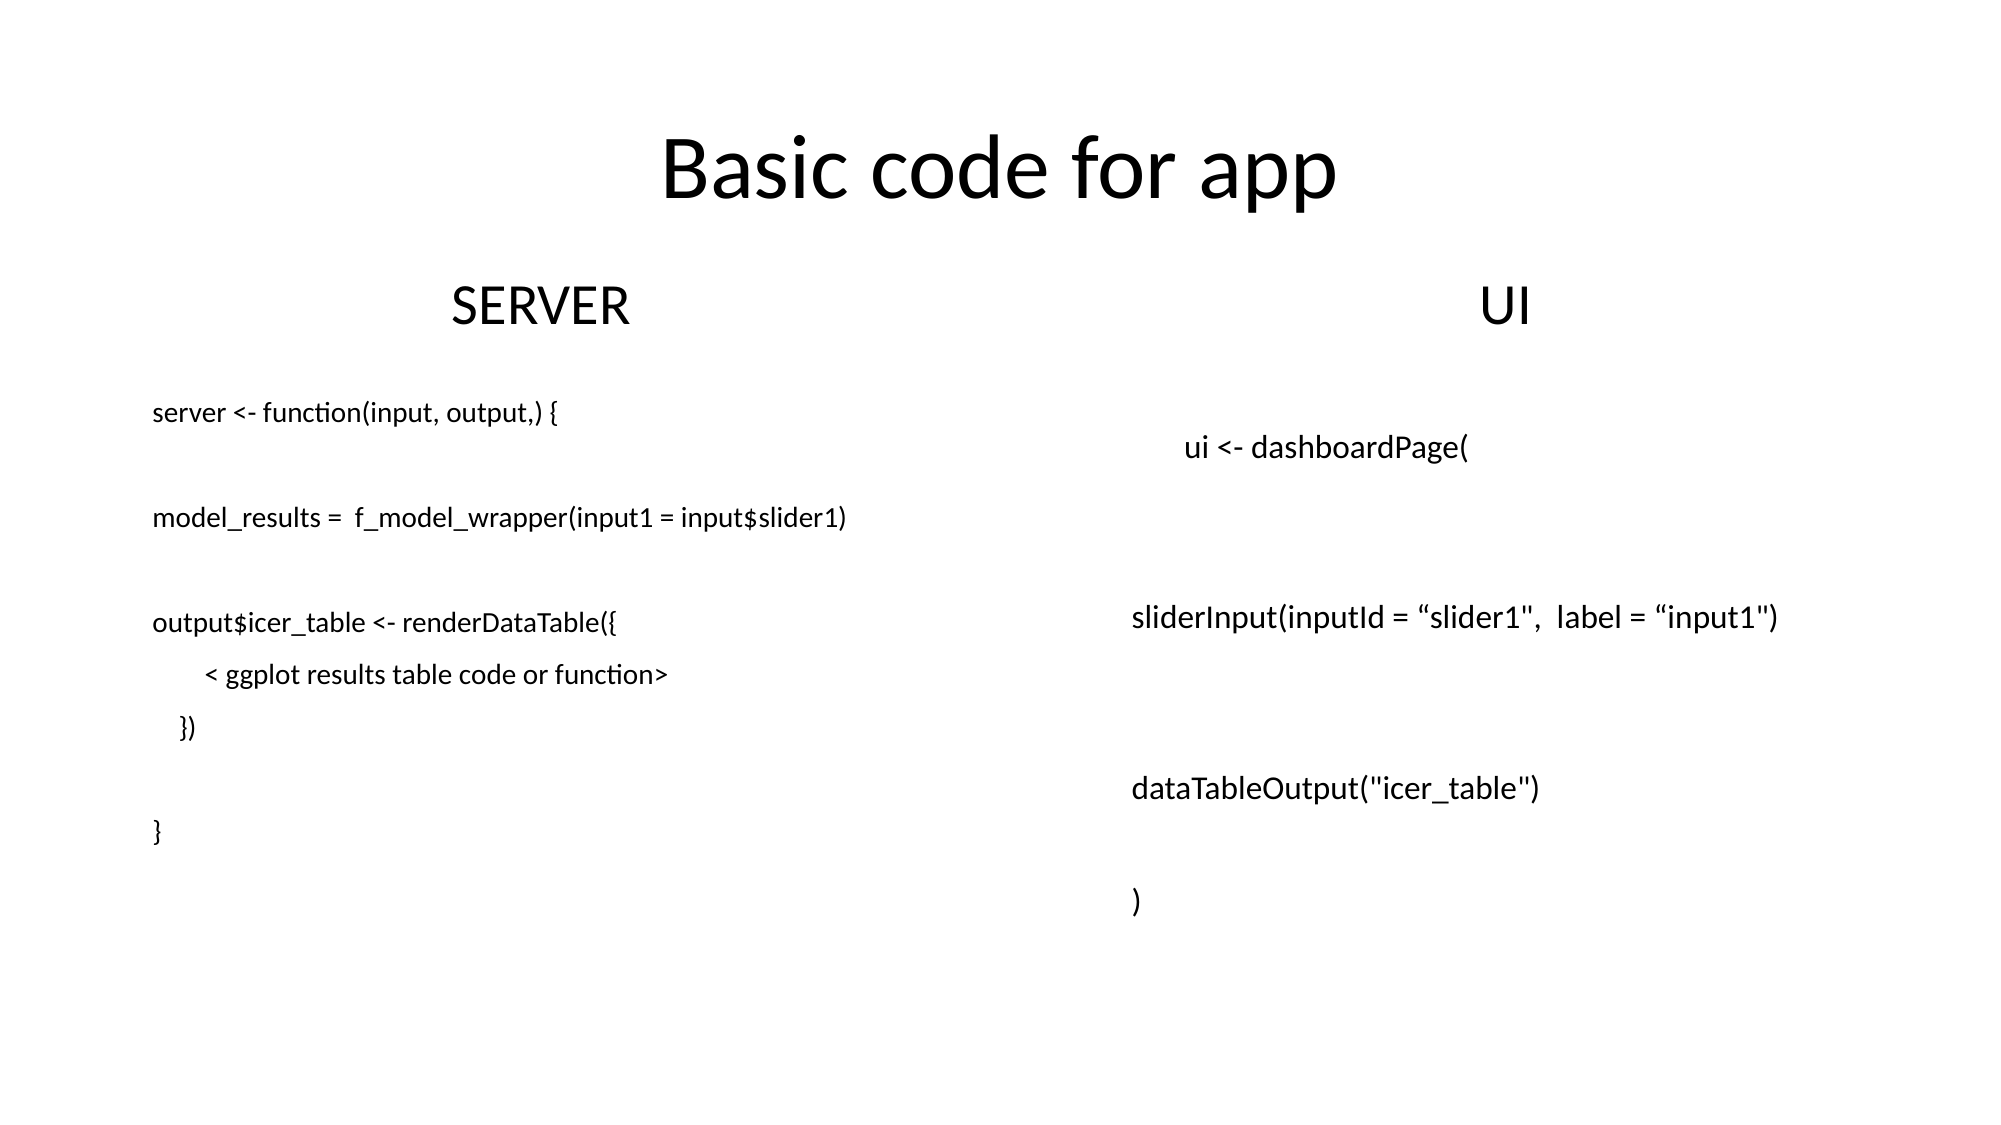

# Basic code for app
 SERVER
 UI

server <- function(input, output,) {

model_results =  f_model_wrapper(input1 = input$slider1)

output$icer_table <- renderDataTable({
        < ggplot results table code or function>
    })

}

       ui <- dashboardPage(

sliderInput(inputId = “slider1",  label = “input1")

dataTableOutput("icer_table")

)